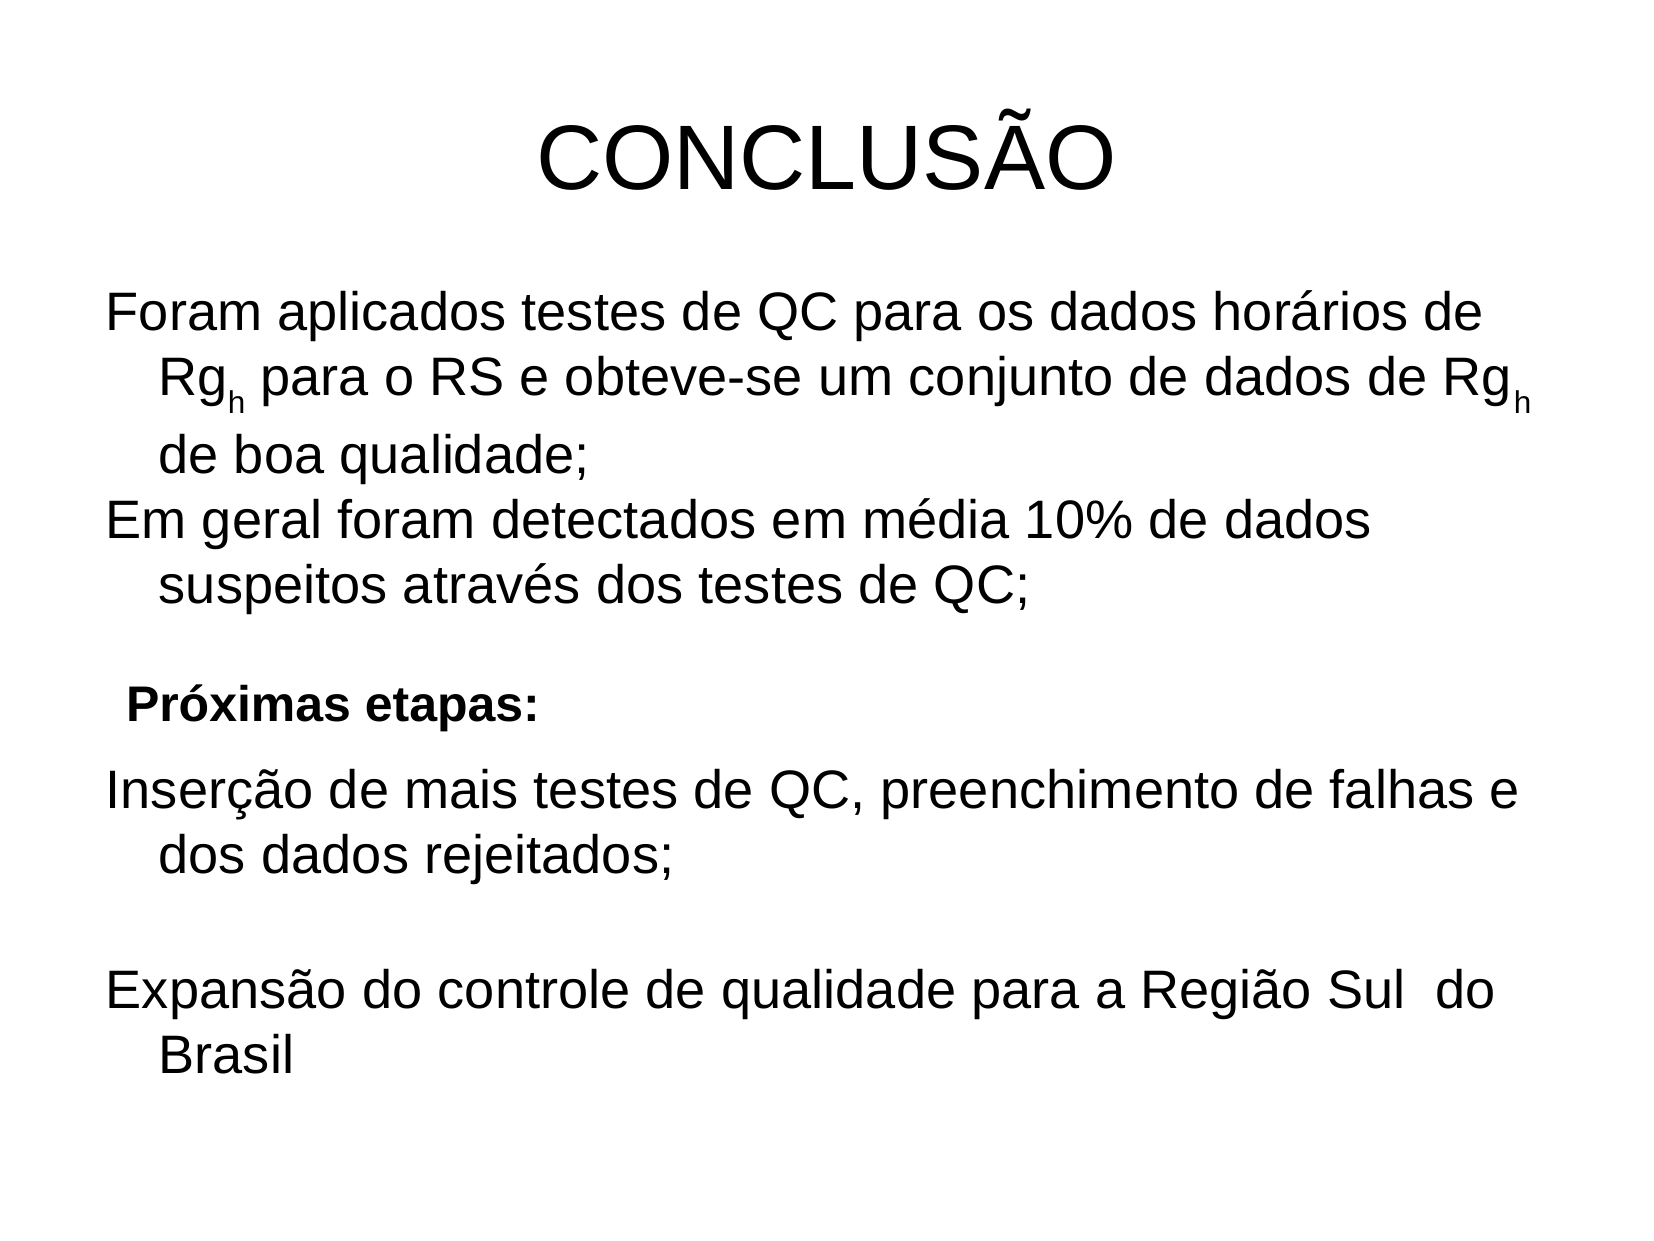

CONCLUSÃO

Foram aplicados testes de QC para os dados horários de Rgh para o RS e obteve-se um conjunto de dados de Rgh de boa qualidade;
Em geral foram detectados em média 10% de dados suspeitos através dos testes de QC;

Inserção de mais testes de QC, preenchimento de falhas e dos dados rejeitados;

Expansão do controle de qualidade para a Região Sul  do Brasil

Próximas etapas: